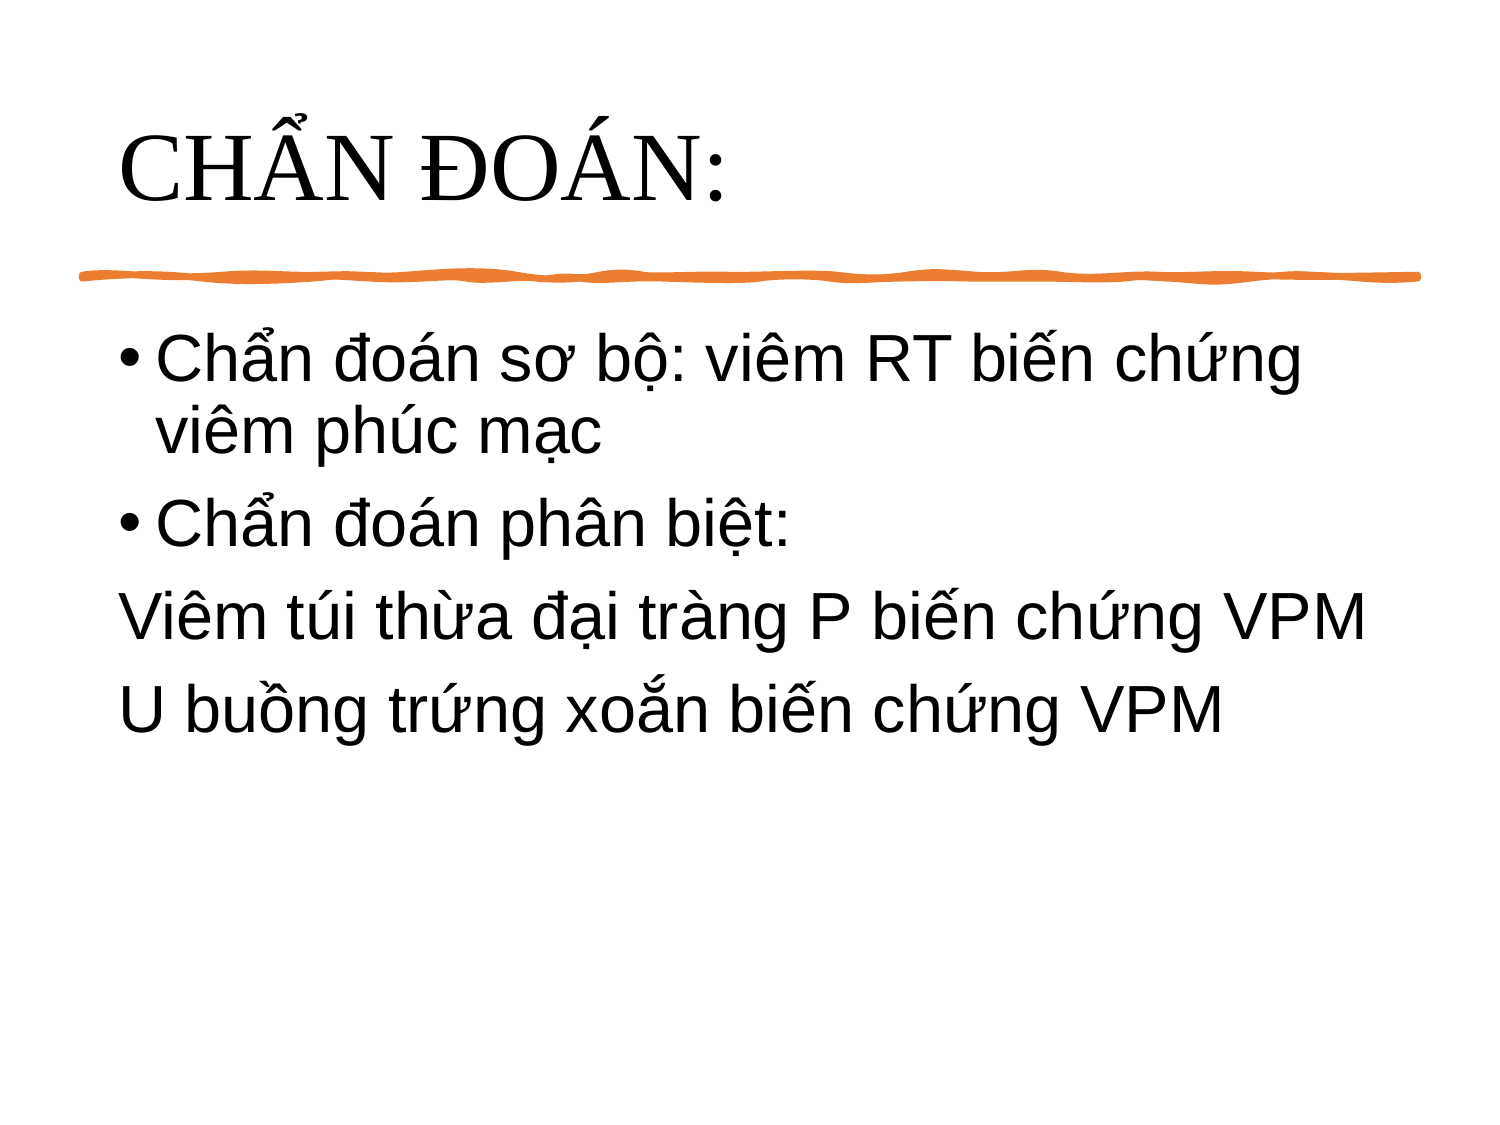

# CHẨN ĐOÁN:

Chẩn đoán sơ bộ: viêm RT biến chứng viêm phúc mạc
Chẩn đoán phân biệt:
Viêm túi thừa đại tràng P biến chứng VPM
U buồng trứng xoắn biến chứng VPM